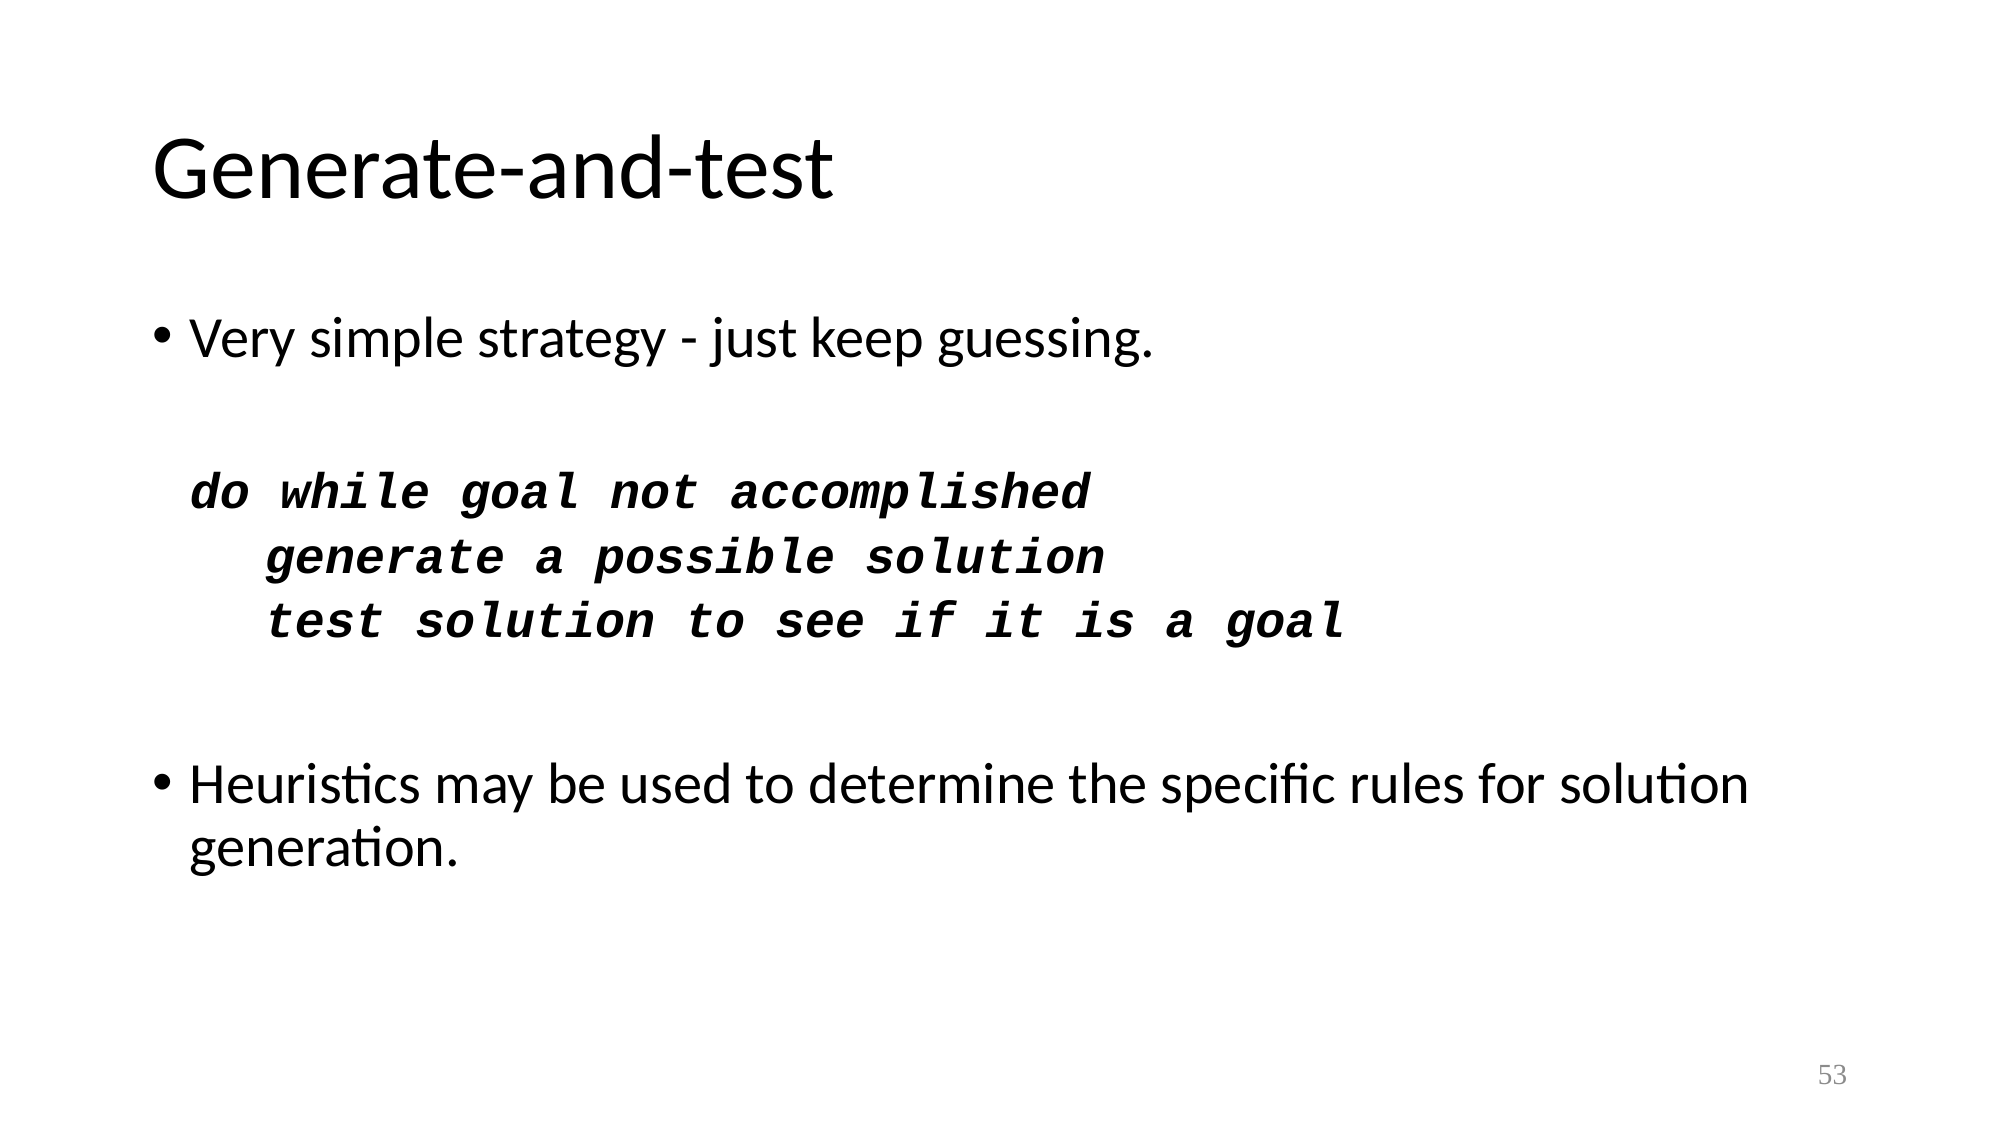

# Generate-and-test
Very simple strategy - just keep guessing.

	do while goal not accomplished
	generate a possible solution
	test solution to see if it is a goal

Heuristics may be used to determine the specific rules for solution generation.
53